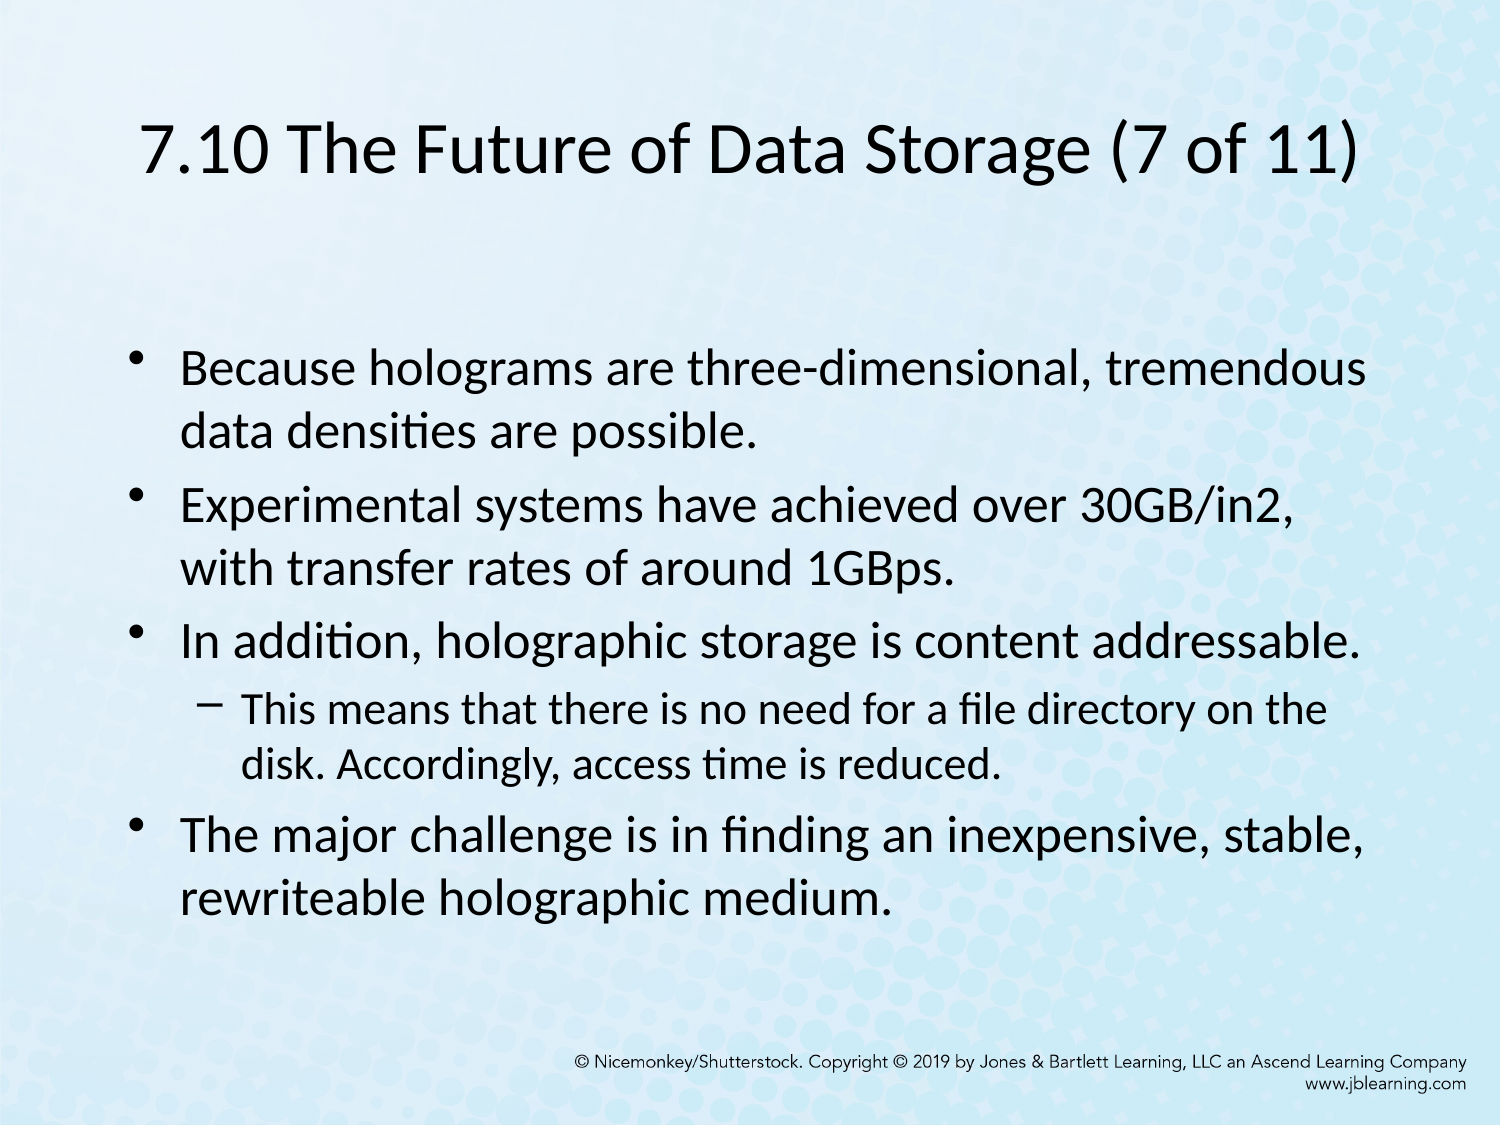

# 7.10 The Future of Data Storage (7 of 11)
Because holograms are three-dimensional, tremendous data densities are possible.
Experimental systems have achieved over 30GB/in2, with transfer rates of around 1GBps.
In addition, holographic storage is content addressable.
This means that there is no need for a file directory on the disk. Accordingly, access time is reduced.
The major challenge is in finding an inexpensive, stable, rewriteable holographic medium.